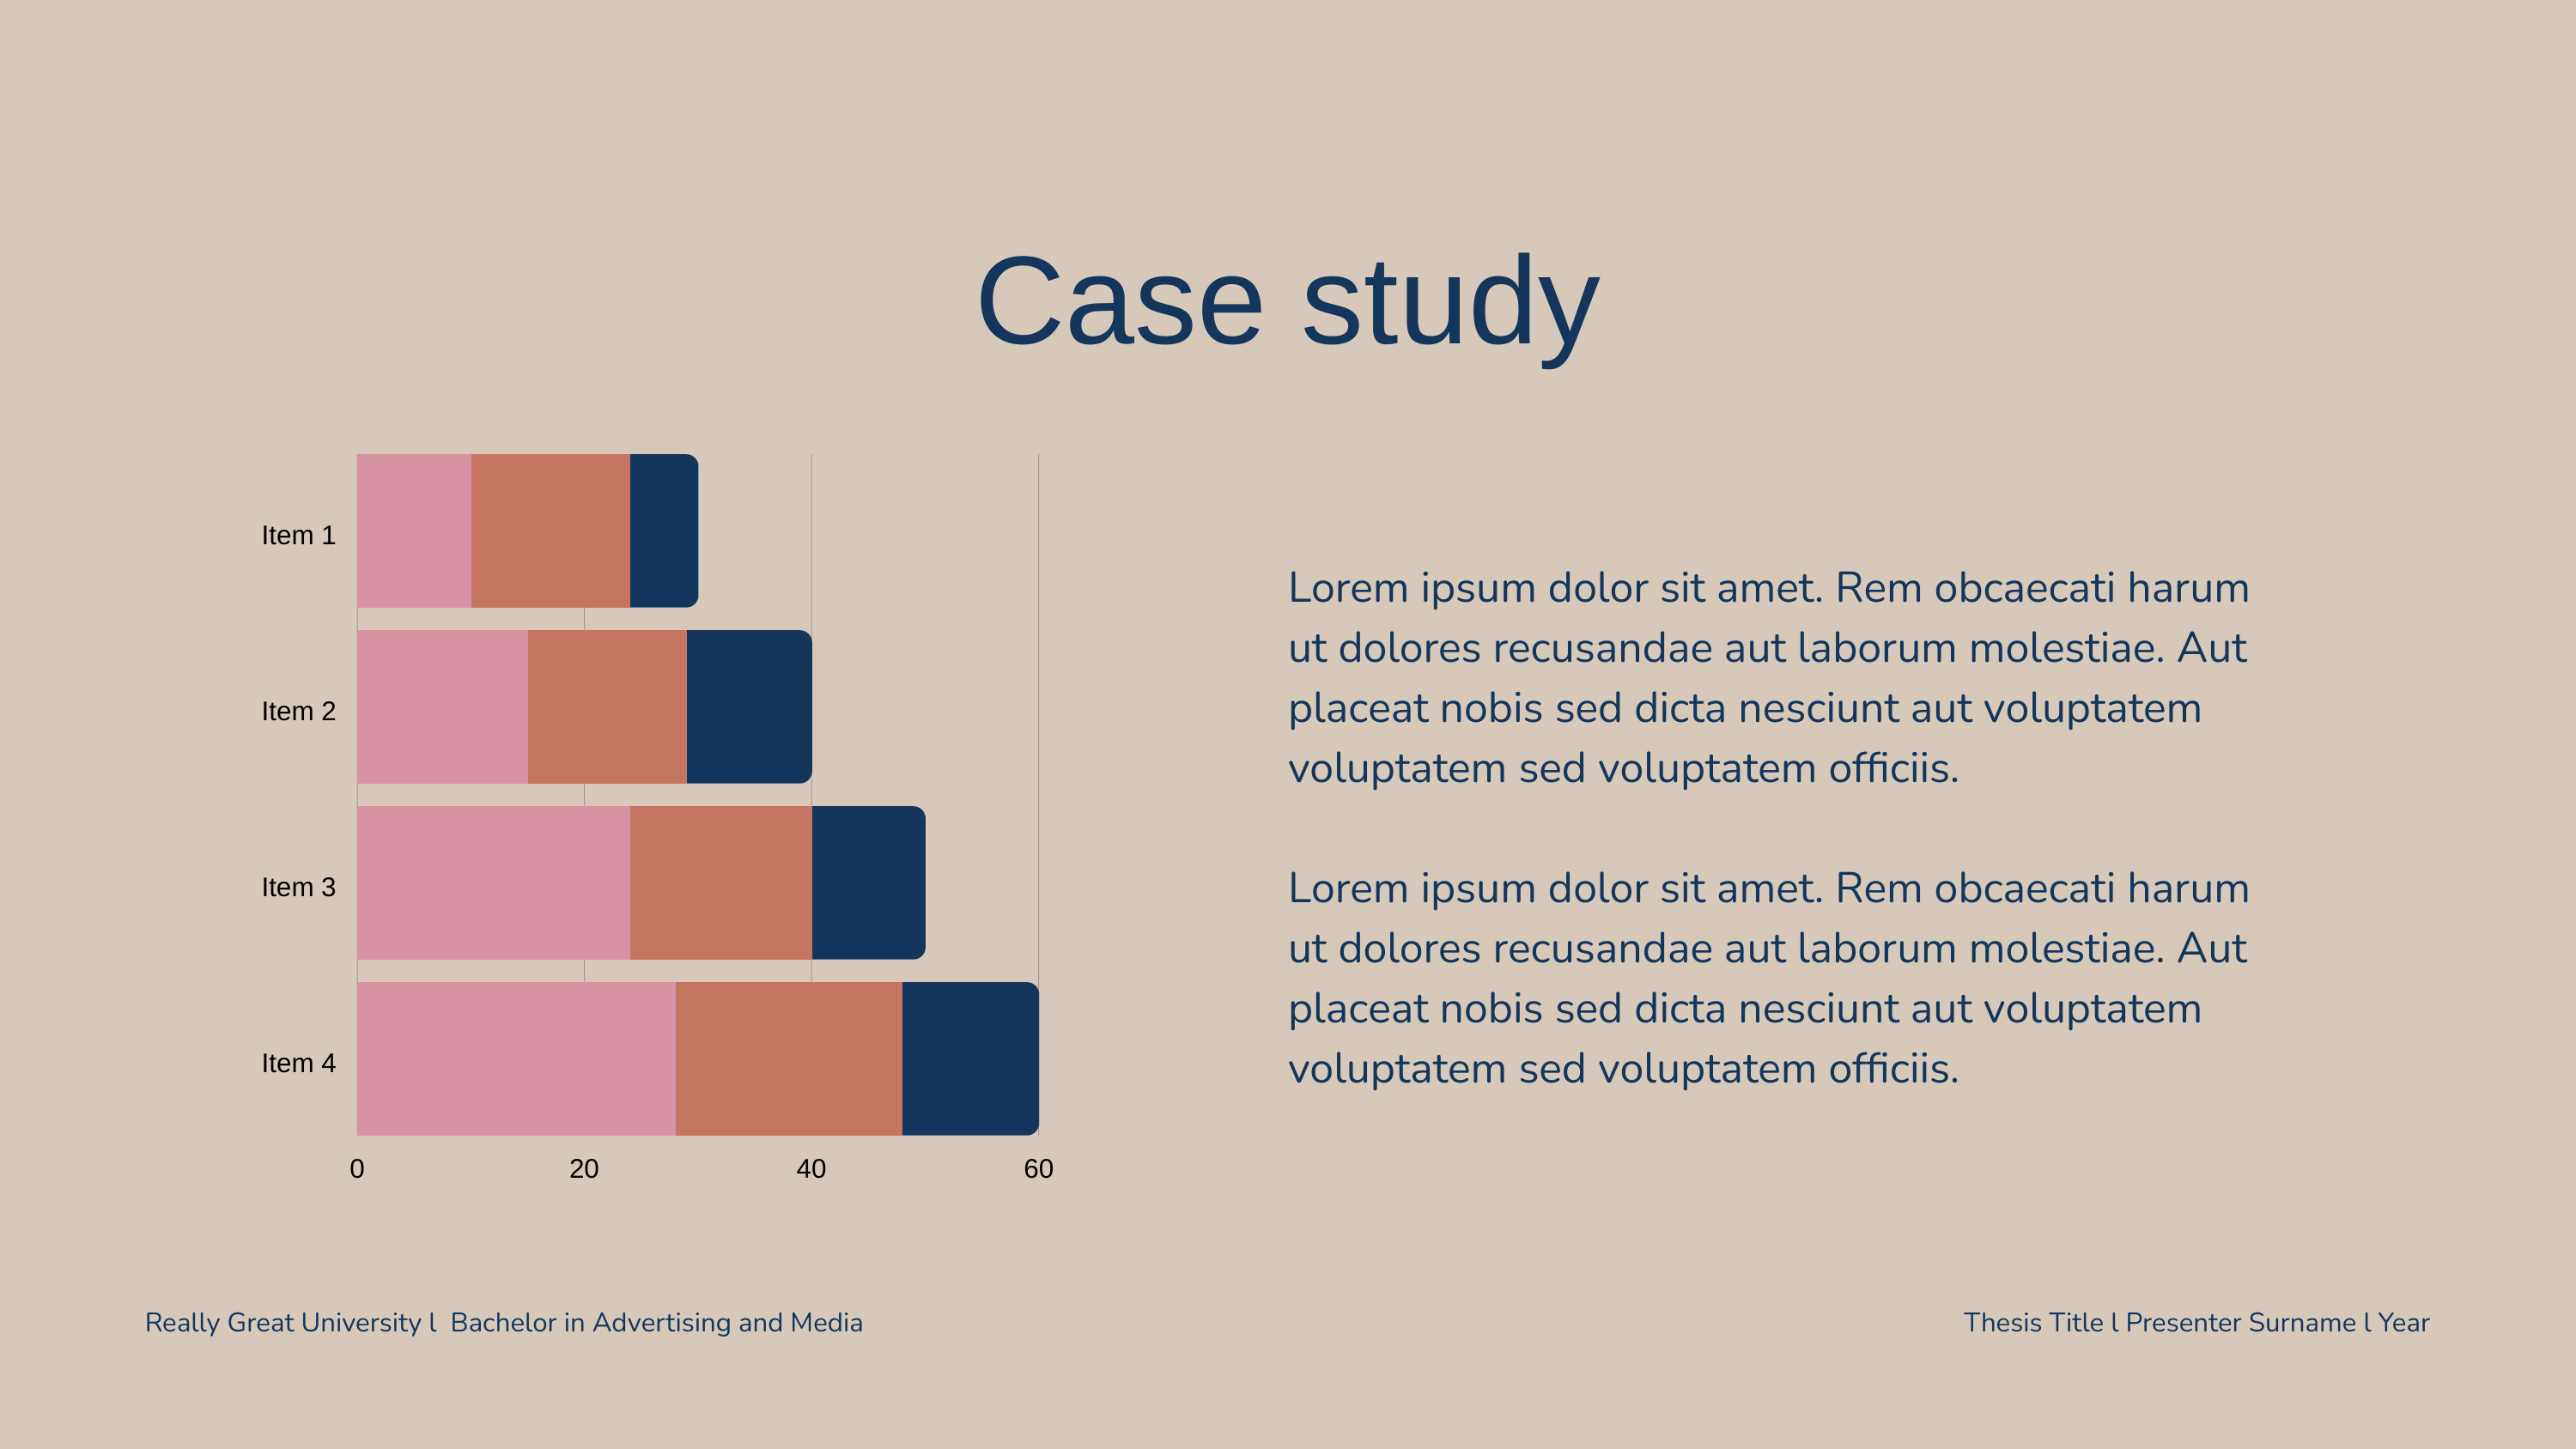

Case study

Item 1
Item 2
Item 3
Item 4
0
20
40
60
Lorem ipsum dolor sit amet. Rem obcaecati harum
ut dolores recusandae aut laborum molestiae. Aut placeat nobis sed dicta nesciunt aut voluptatem voluptatem sed voluptatem officiis.

Lorem ipsum dolor sit amet. Rem obcaecati harum
ut dolores recusandae aut laborum molestiae. Aut placeat nobis sed dicta nesciunt aut voluptatem voluptatem sed voluptatem officiis.
Really Great University l  Bachelor in Advertising and Media
Thesis Title l Presenter Surname l Year